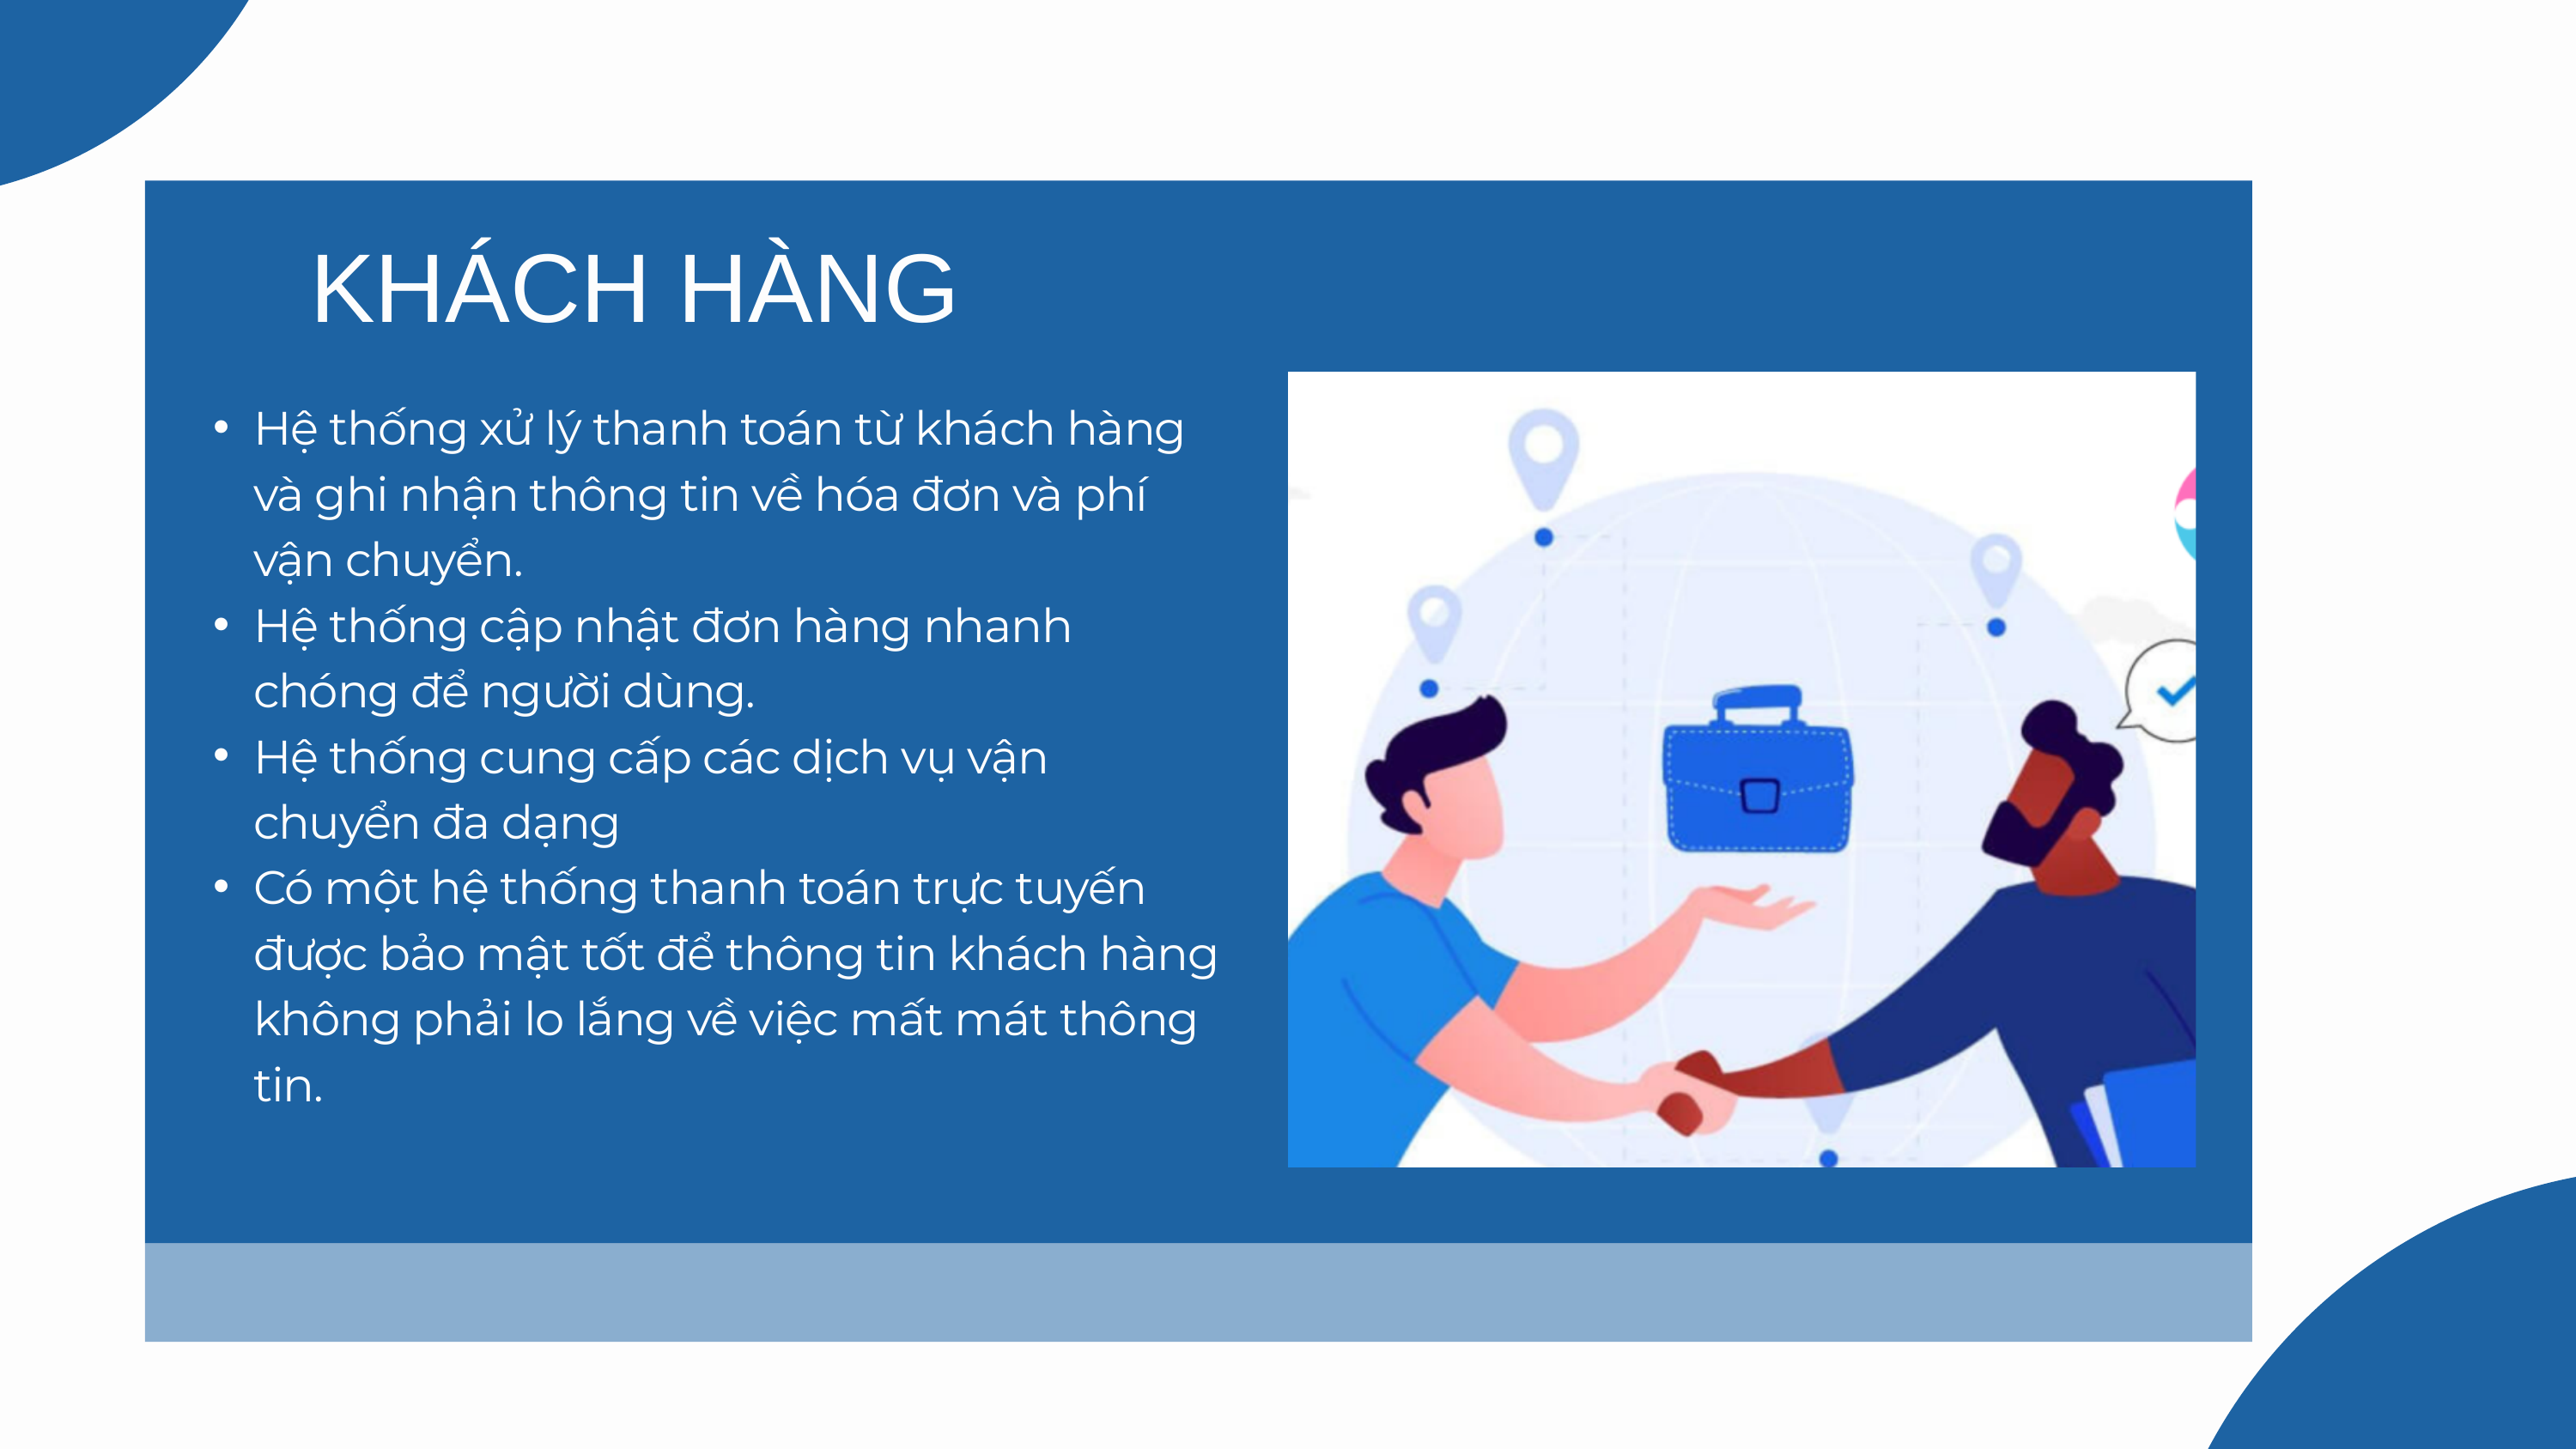

KHÁCH HÀNG

Hệ thống xử lý thanh toán từ khách hàng và ghi nhận thông tin về hóa đơn và phí vận chuyển.
Hệ thống cập nhật đơn hàng nhanh chóng để người dùng.
Hệ thống cung cấp các dịch vụ vận chuyển đa dạng
Có một hệ thống thanh toán trực tuyến được bảo mật tốt để thông tin khách hàng không phải lo lắng về việc mất mát thông tin.